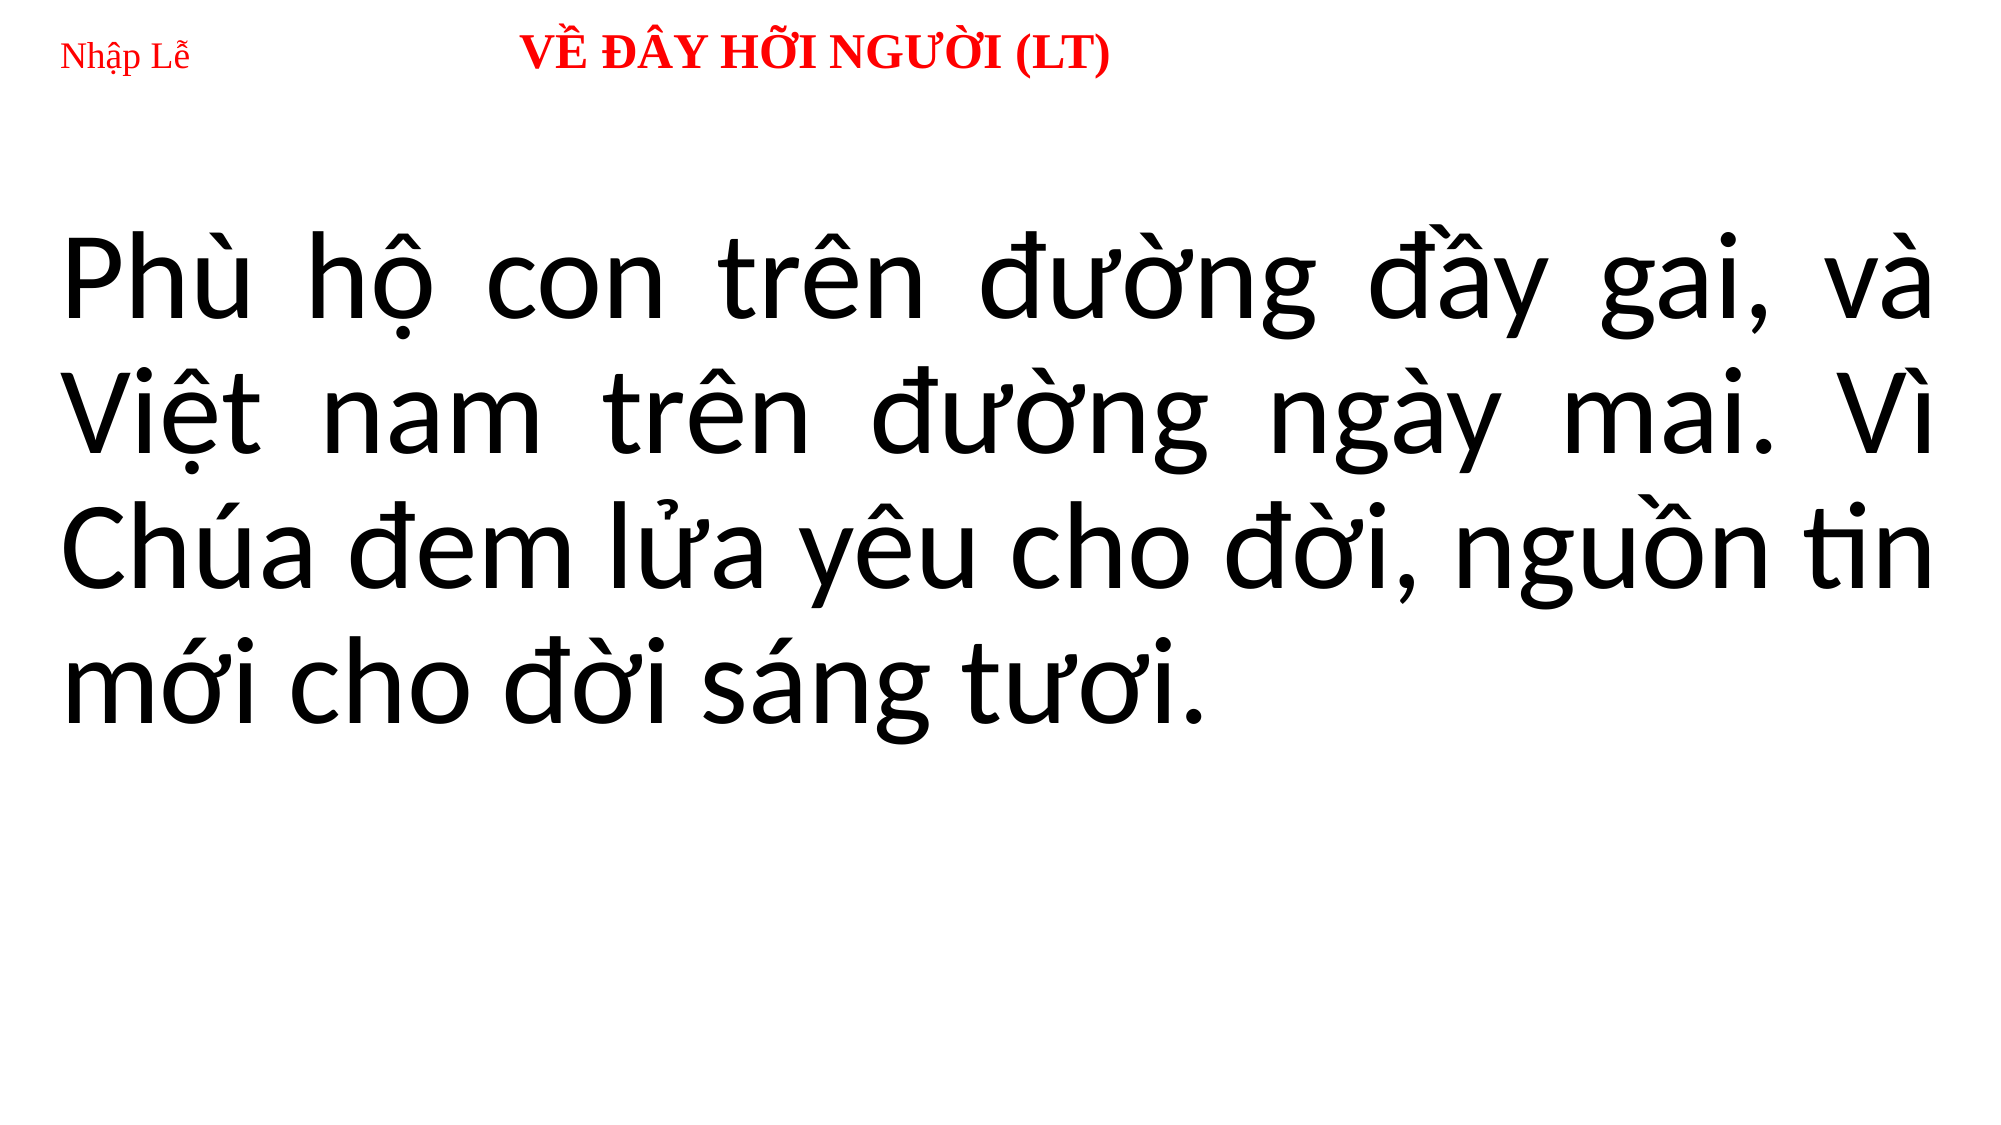

# Nhập Lễ                        	 VỀ ĐÂY HỠI NGƯỜI (LT)
Phù hộ con trên đường đầy gai, và Việt nam trên đường ngày mai. Vì Chúa đem lửa yêu cho đời, nguồn tin mới cho đời sáng tươi.